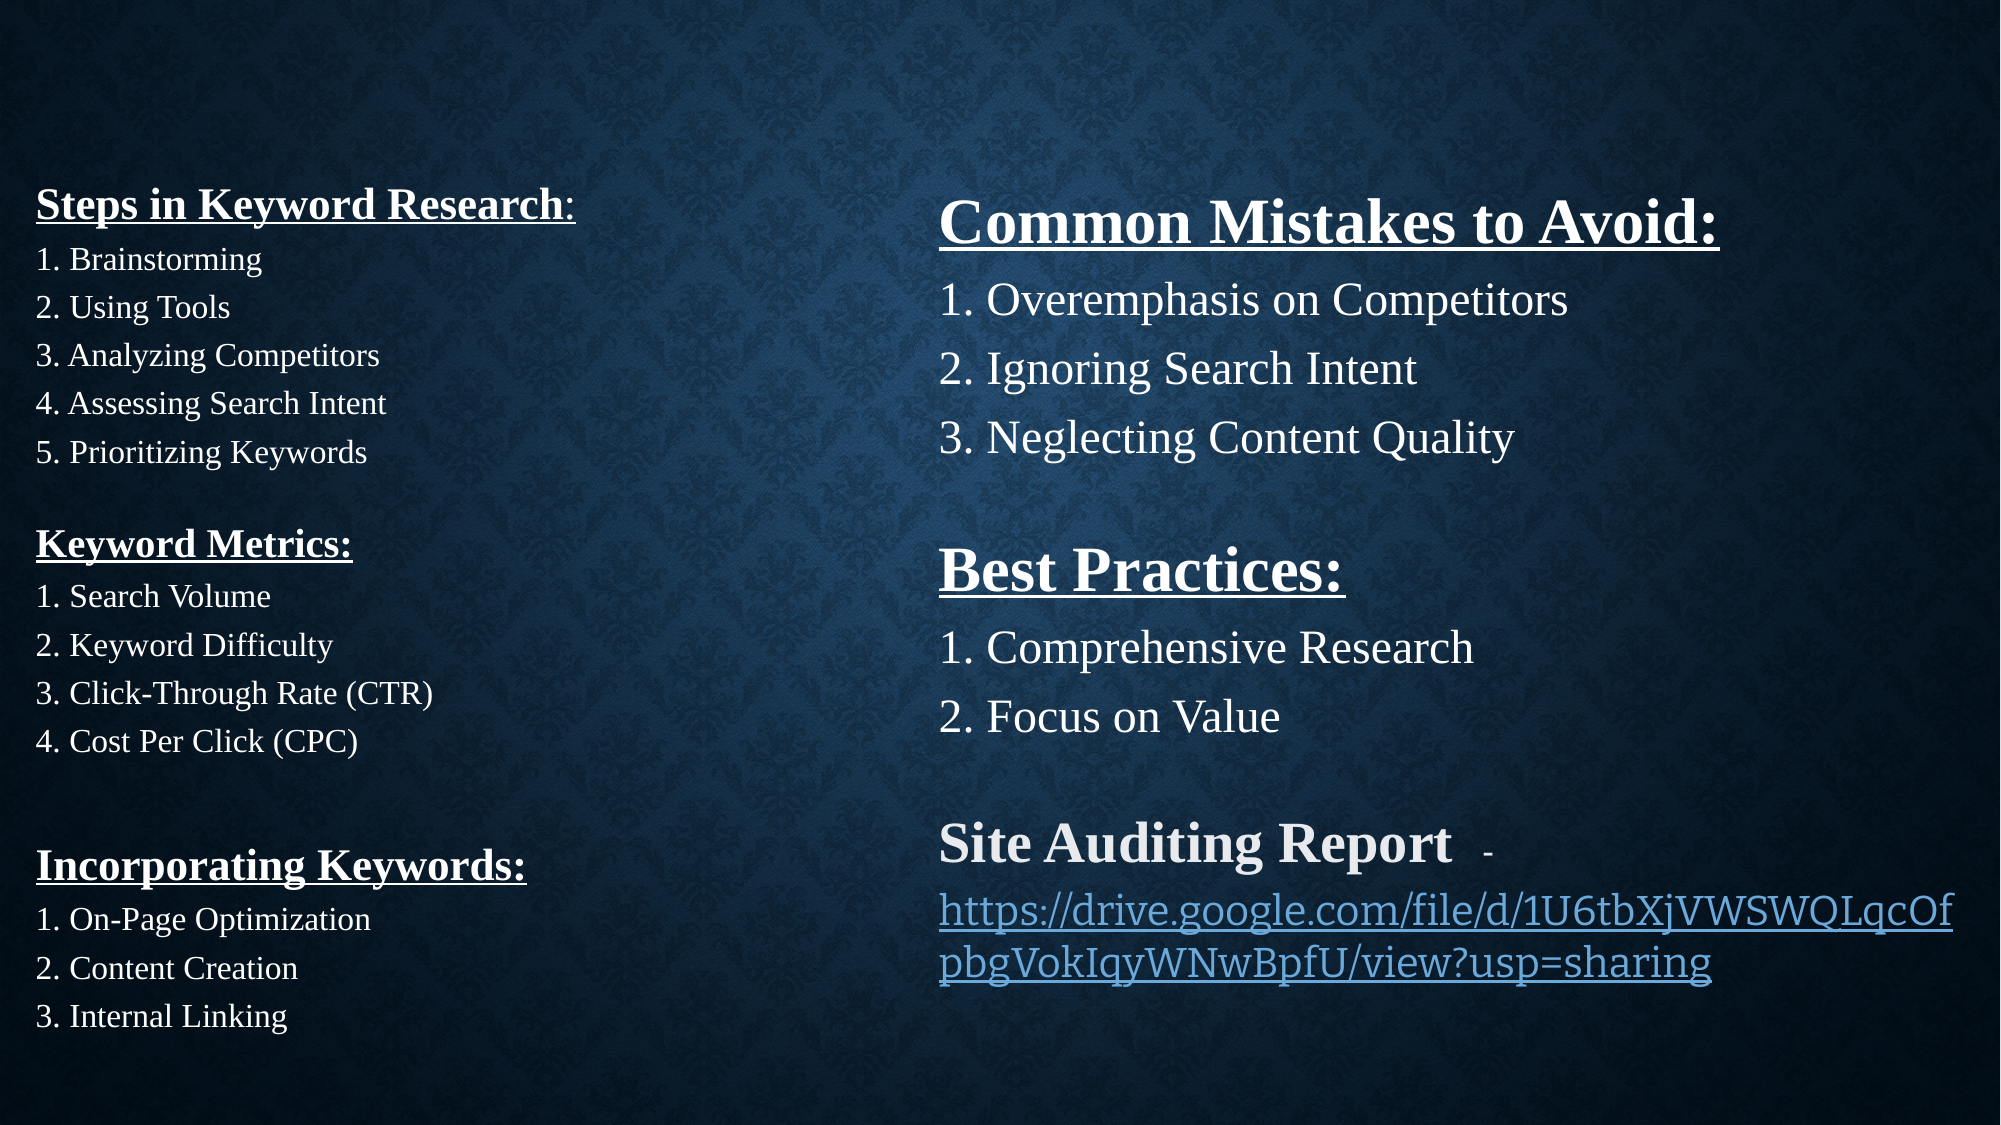

# .
Steps in Keyword Research:
1. Brainstorming
2. Using Tools
3. Analyzing Competitors
4. Assessing Search Intent
5. Prioritizing Keywords
Keyword Metrics:
1. Search Volume
2. Keyword Difficulty
3. Click-Through Rate (CTR)
4. Cost Per Click (CPC)
Incorporating Keywords:
1. On-Page Optimization
2. Content Creation
3. Internal Linking

Common Mistakes to Avoid:
1. Overemphasis on Competitors
2. Ignoring Search Intent
3. Neglecting Content Quality
Best Practices:
1. Comprehensive Research
2. Focus on Value
Site Auditing Report  - https://drive.google.com/file/d/1U6tbXjVWSWQLqcOfpbgVokIqyWNwBpfU/view?usp=sharing